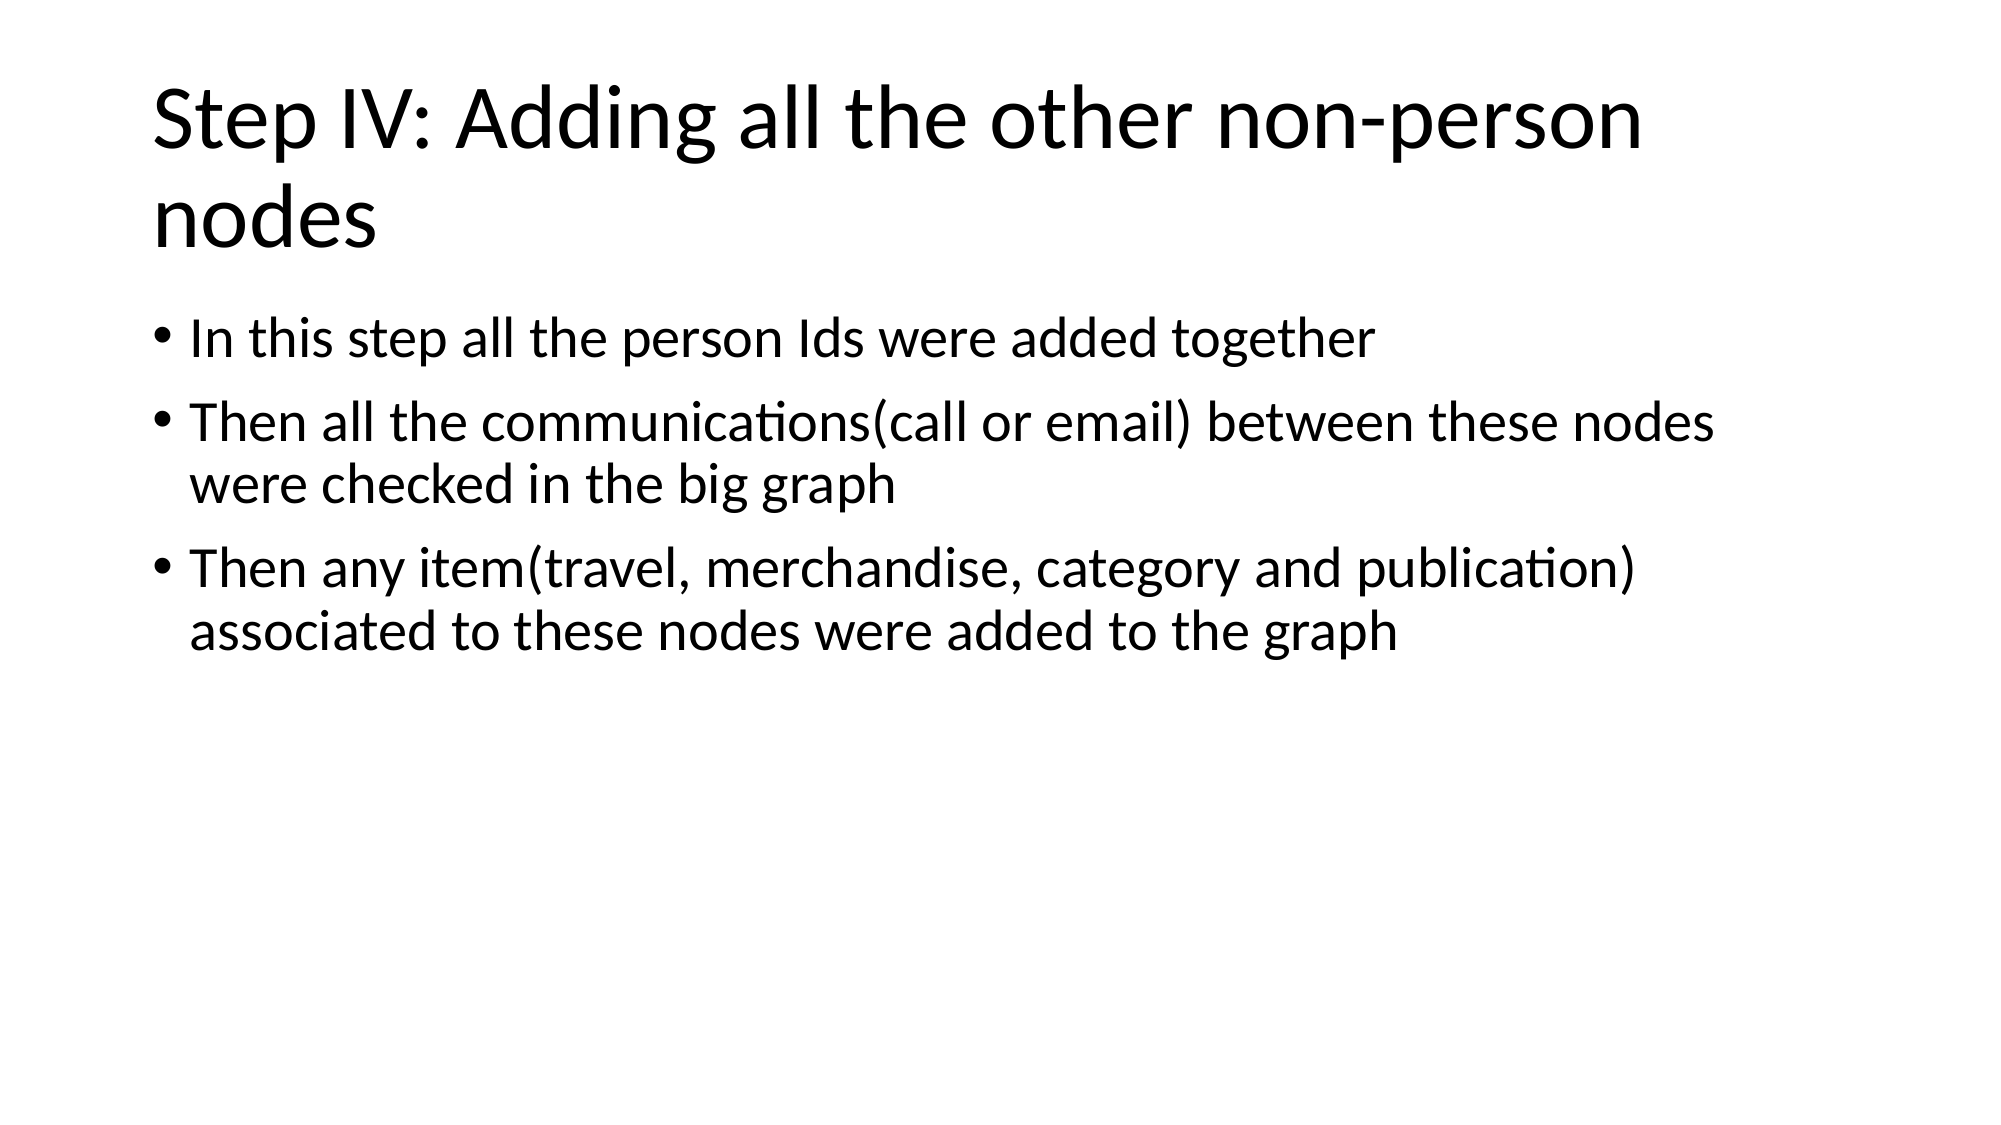

# Step IV: Adding all the other non-person nodes
In this step all the person Ids were added together
Then all the communications(call or email) between these nodes were checked in the big graph
Then any item(travel, merchandise, category and publication) associated to these nodes were added to the graph